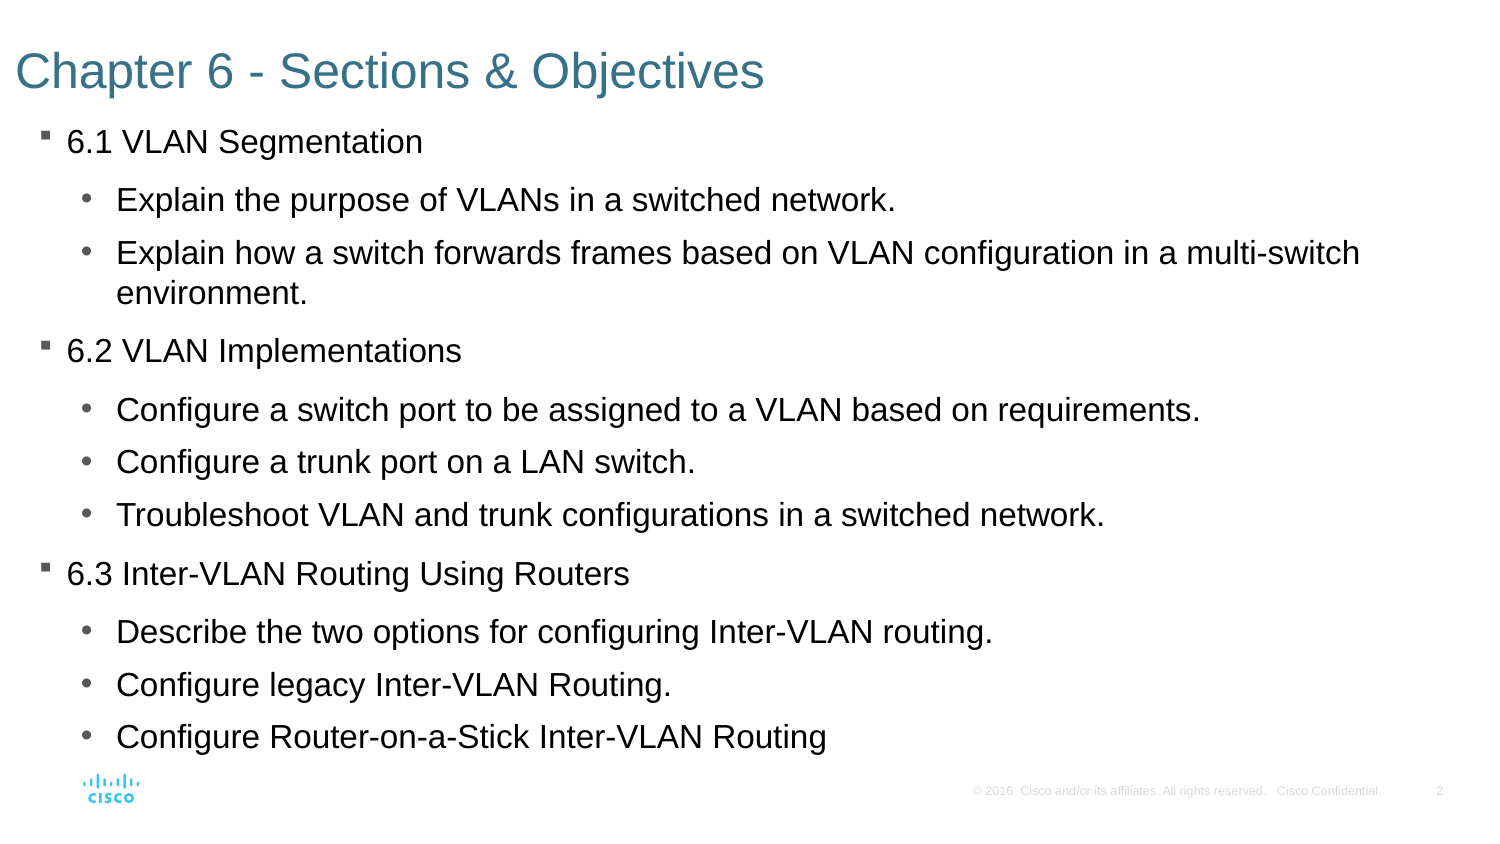

# Chapter 6 - Sections & Objectives
6.1 VLAN Segmentation
Explain the purpose of VLANs in a switched network.
Explain how a switch forwards frames based on VLAN configuration in a multi-switch environment.
6.2 VLAN Implementations
Configure a switch port to be assigned to a VLAN based on requirements.
Configure a trunk port on a LAN switch.
Troubleshoot VLAN and trunk configurations in a switched network.
6.3 Inter-VLAN Routing Using Routers
Describe the two options for configuring Inter-VLAN routing.
Configure legacy Inter-VLAN Routing.
Configure Router-on-a-Stick Inter-VLAN Routing